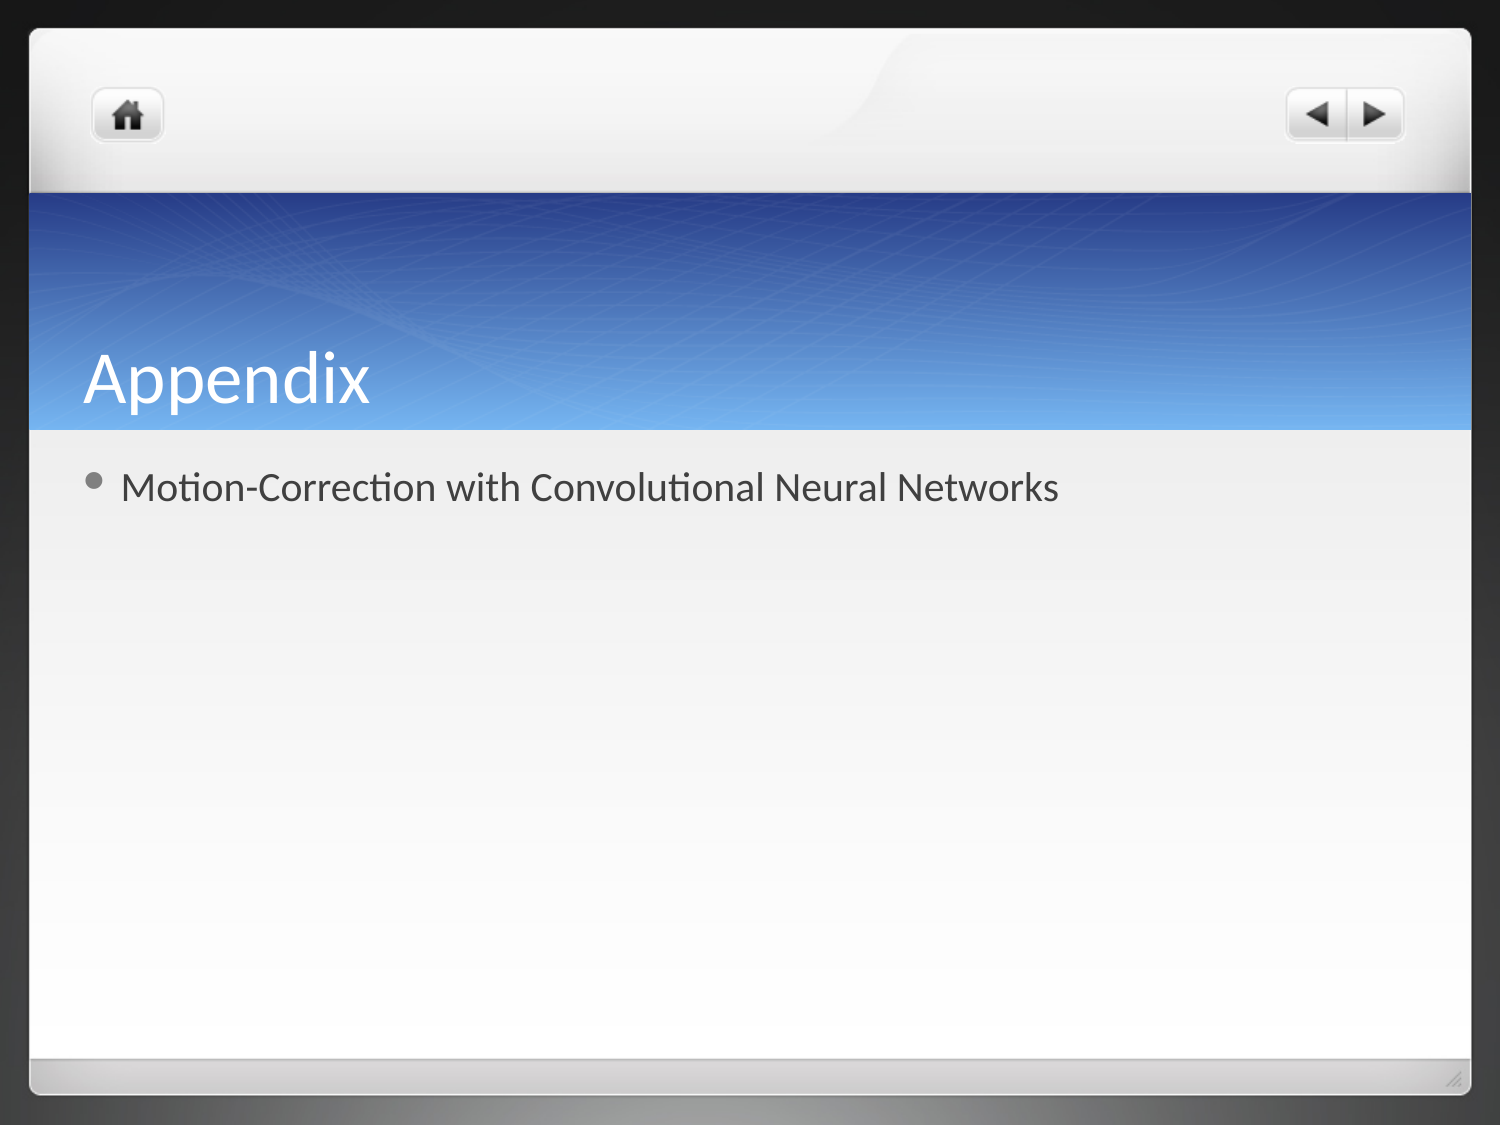

# Appendix
Motion-Correction with Convolutional Neural Networks